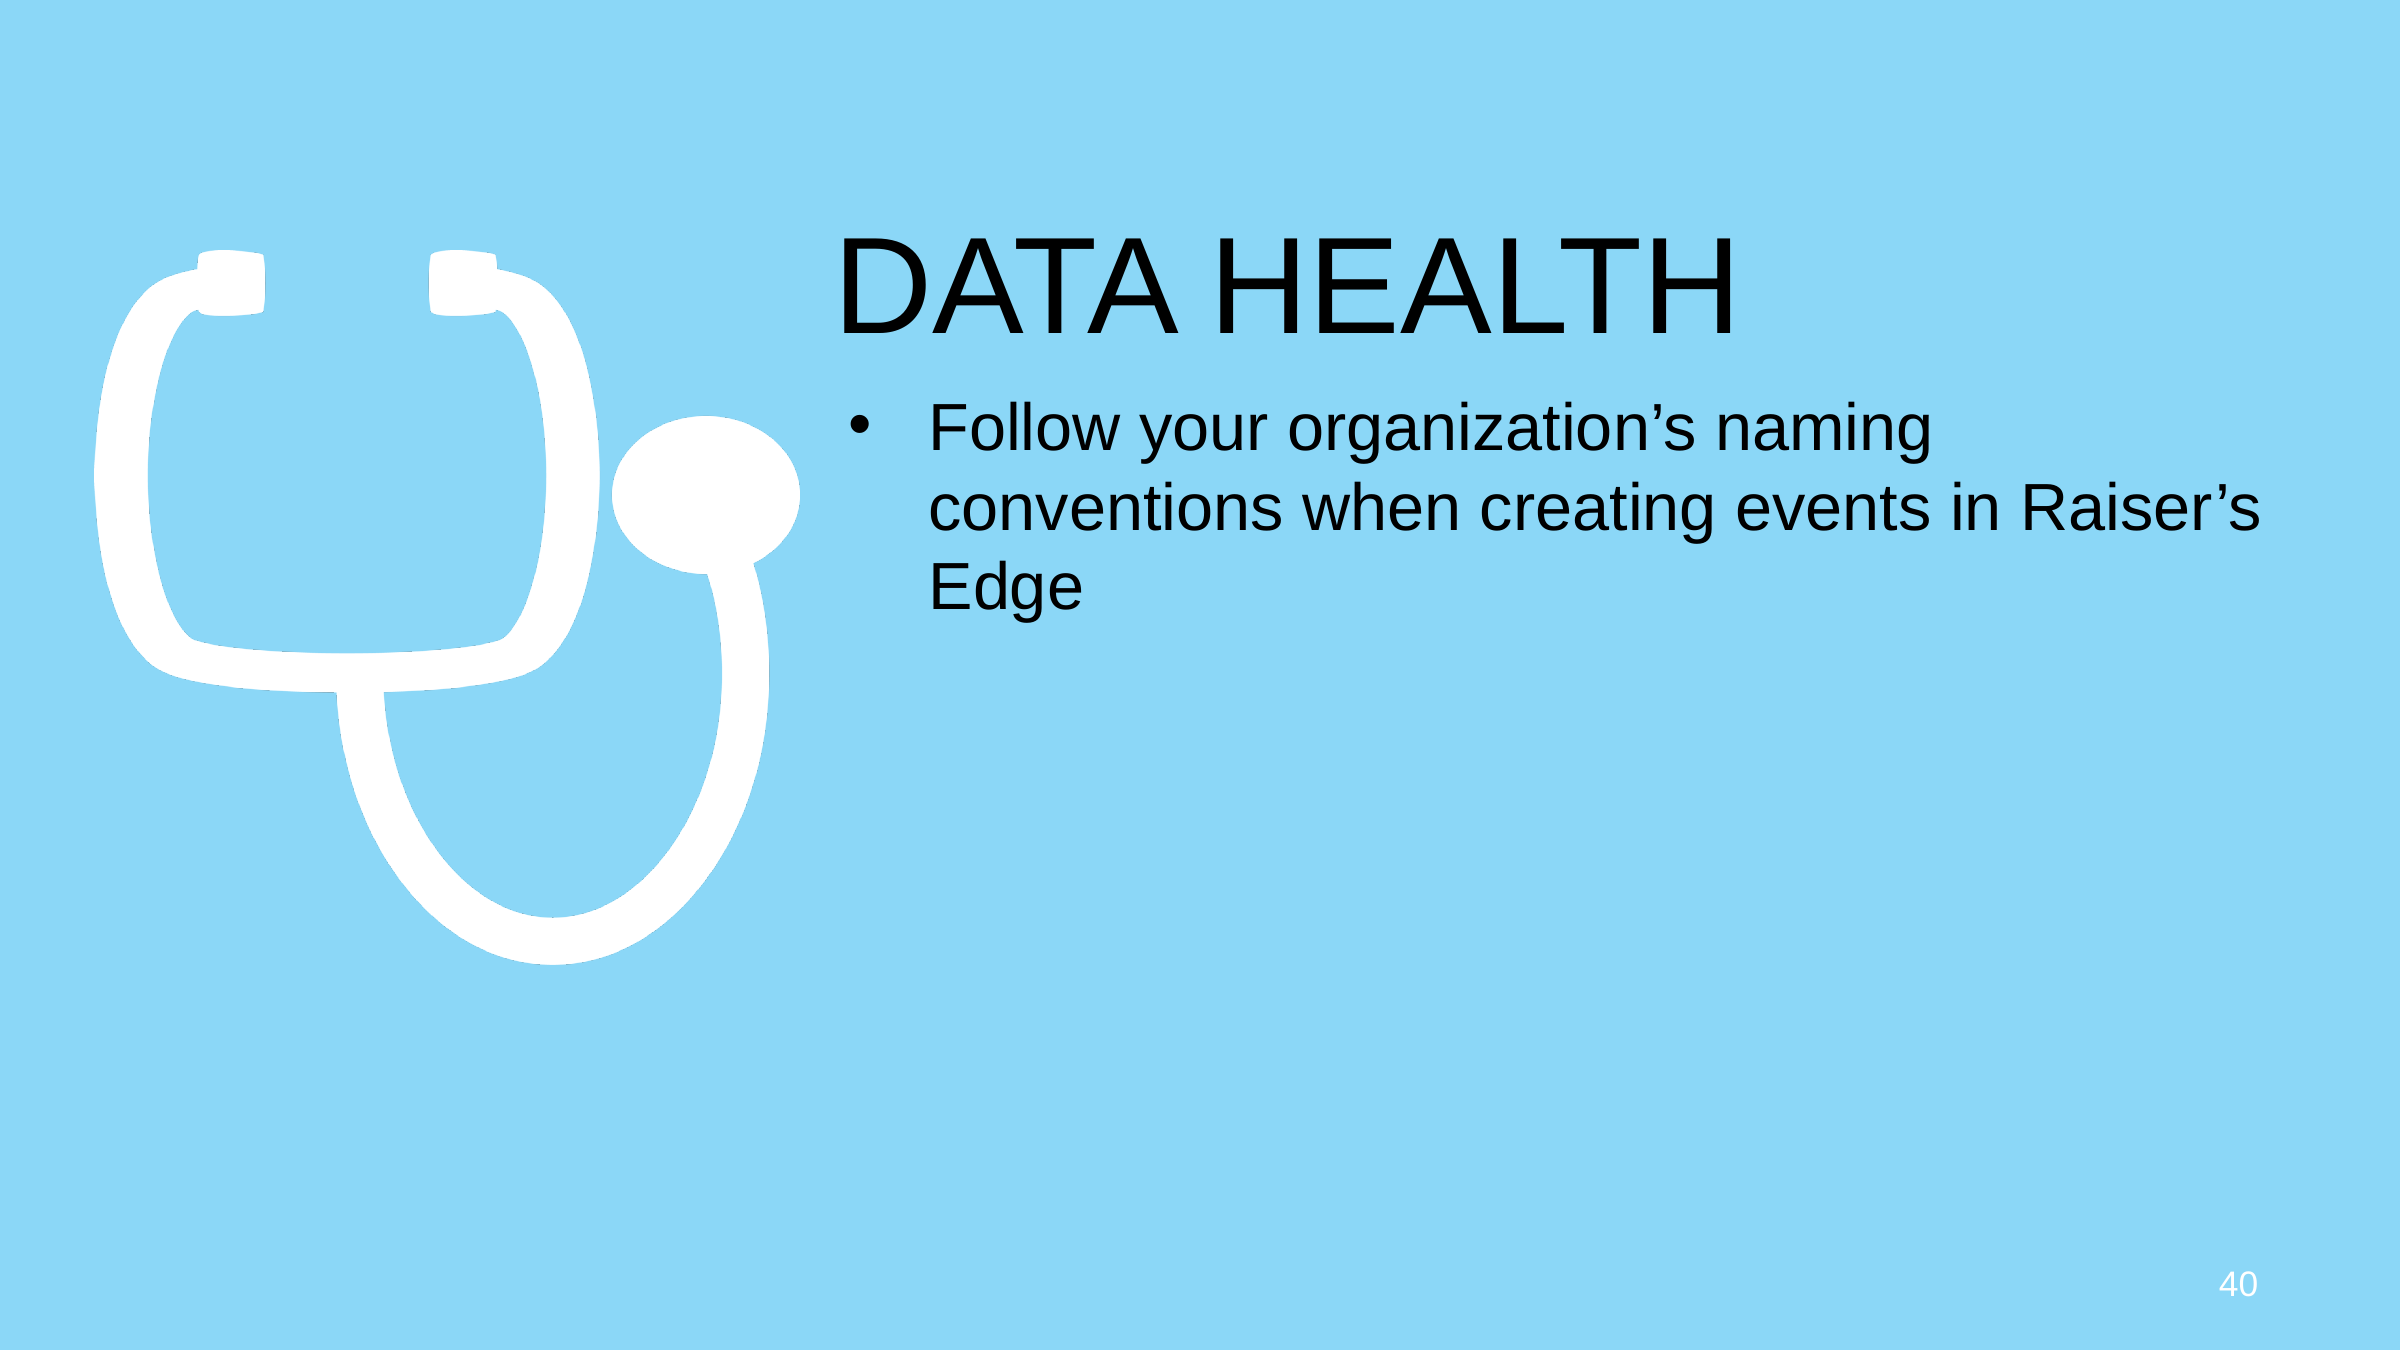

# Data health
Follow your organization’s naming conventions when creating events in Raiser’s Edge

40